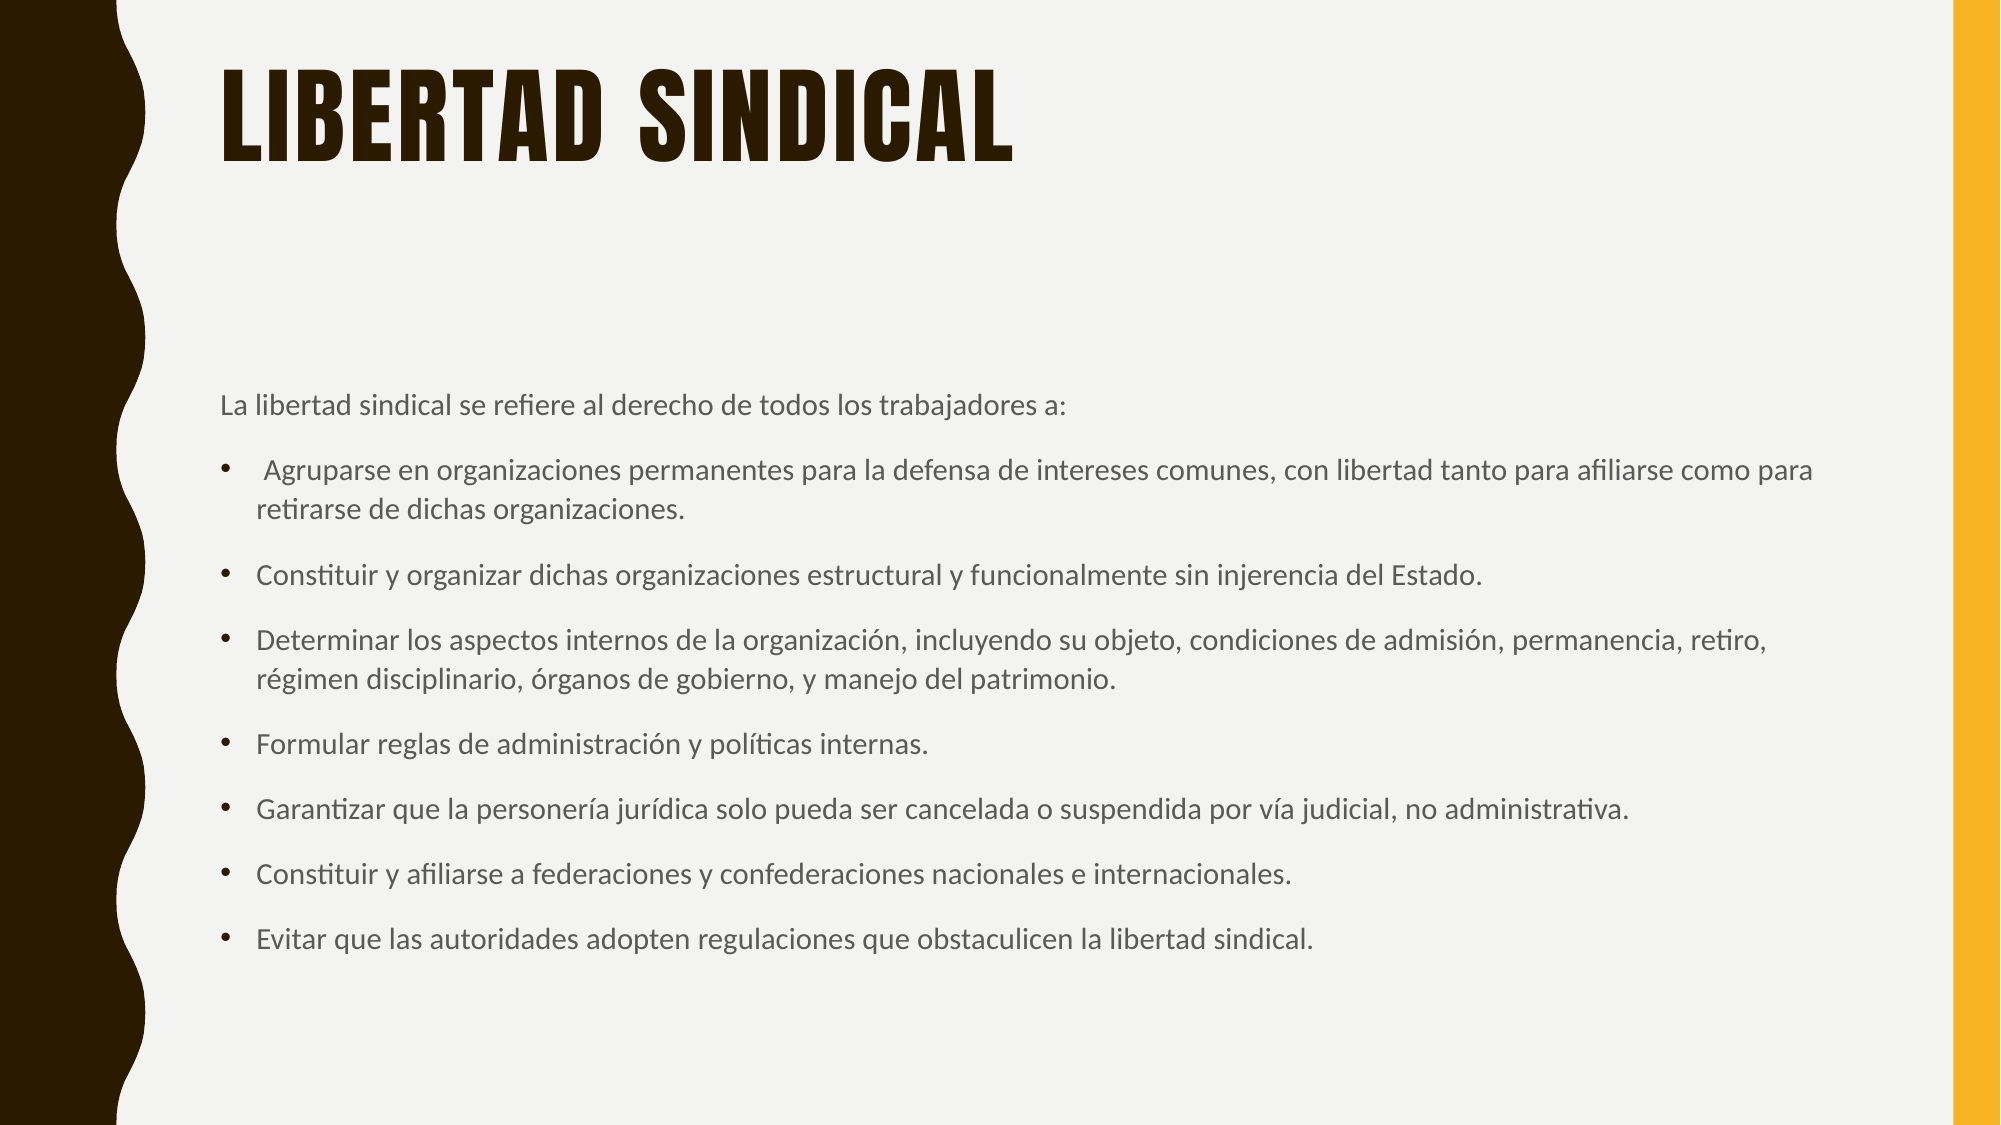

# Libertad sindical
La libertad sindical se refiere al derecho de todos los trabajadores a:
 Agruparse en organizaciones permanentes para la defensa de intereses comunes, con libertad tanto para afiliarse como para retirarse de dichas organizaciones.
Constituir y organizar dichas organizaciones estructural y funcionalmente sin injerencia del Estado.
Determinar los aspectos internos de la organización, incluyendo su objeto, condiciones de admisión, permanencia, retiro, régimen disciplinario, órganos de gobierno, y manejo del patrimonio.
Formular reglas de administración y políticas internas.
Garantizar que la personería jurídica solo pueda ser cancelada o suspendida por vía judicial, no administrativa.
Constituir y afiliarse a federaciones y confederaciones nacionales e internacionales.
Evitar que las autoridades adopten regulaciones que obstaculicen la libertad sindical.